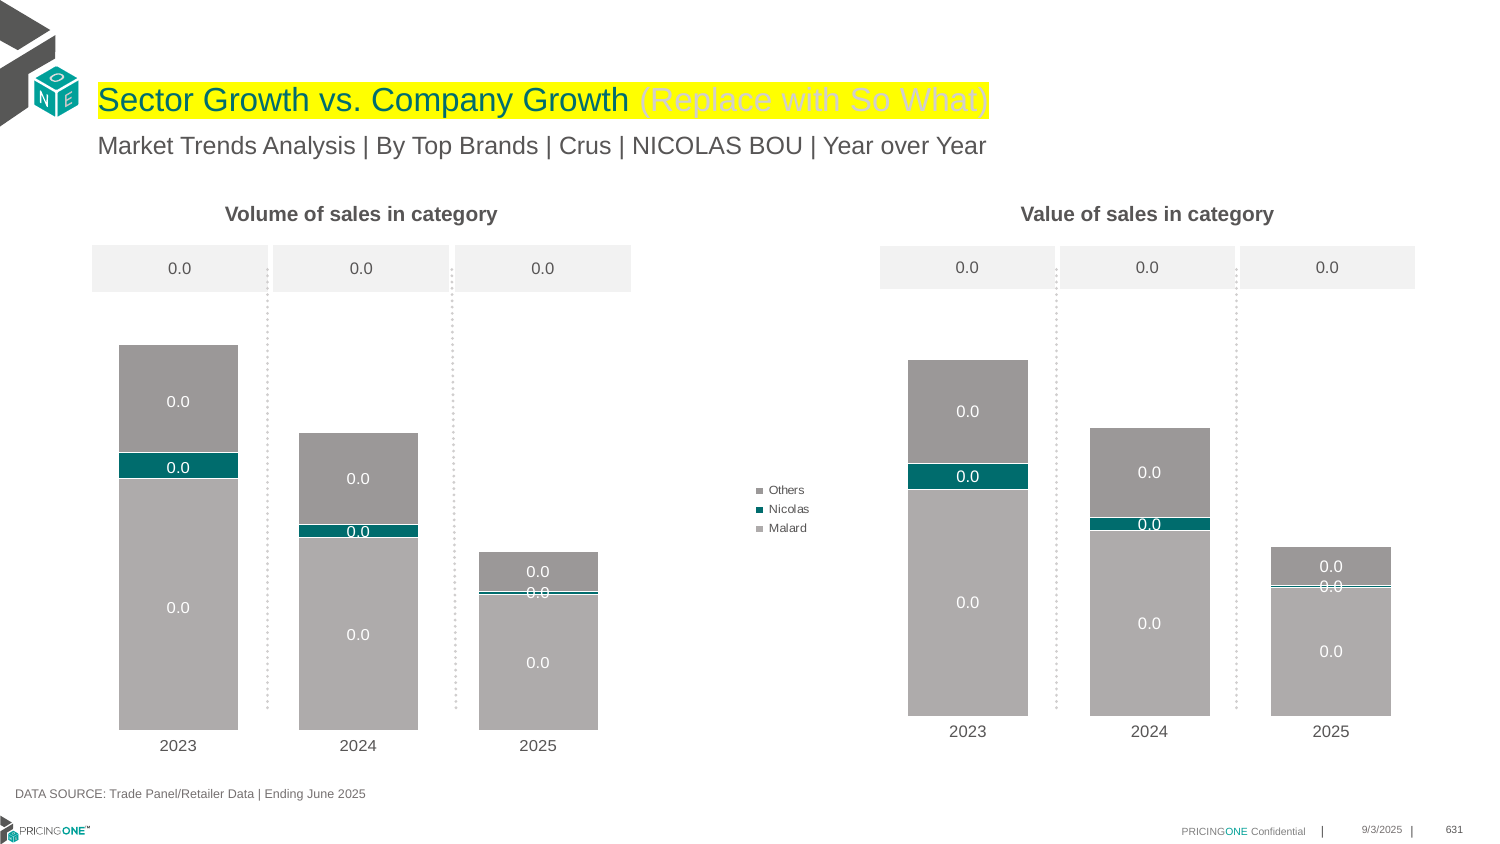

# Sector Growth vs. Company Growth (Replace with So What)
Market Trends Analysis | By Top Brands | Crus | NICOLAS BOU | Year over Year
| Value of sales in category |  |  |
| --- | --- | --- |
| 0.0 | 0.0 | 0.0 |
| Volume of sales in category |  |  |
| --- | --- | --- |
| 0.0 | 0.0 | 0.0 |

### Chart

| Category | Malard | Nicolas | Others |
|---|---|---|---|
| 2023 | 0.008664 | 0.001001 | 0.003971 |
| 2024 | 0.00709 | 0.000504 | 0.003429 |
| 2025 | 0.004932 | 6.7e-05 | 0.001492 |

### Chart

| Category | Malard | Nicolas | Others |
|---|---|---|---|
| 2023 | 0.000233 | 2.4e-05 | 9.9e-05 |
| 2024 | 0.000178 | 1.2e-05 | 8.5e-05 |
| 2025 | 0.000126 | 2e-06 | 3.7e-05 |
DATA SOURCE: Trade Panel/Retailer Data | Ending June 2025

9/3/2025
631